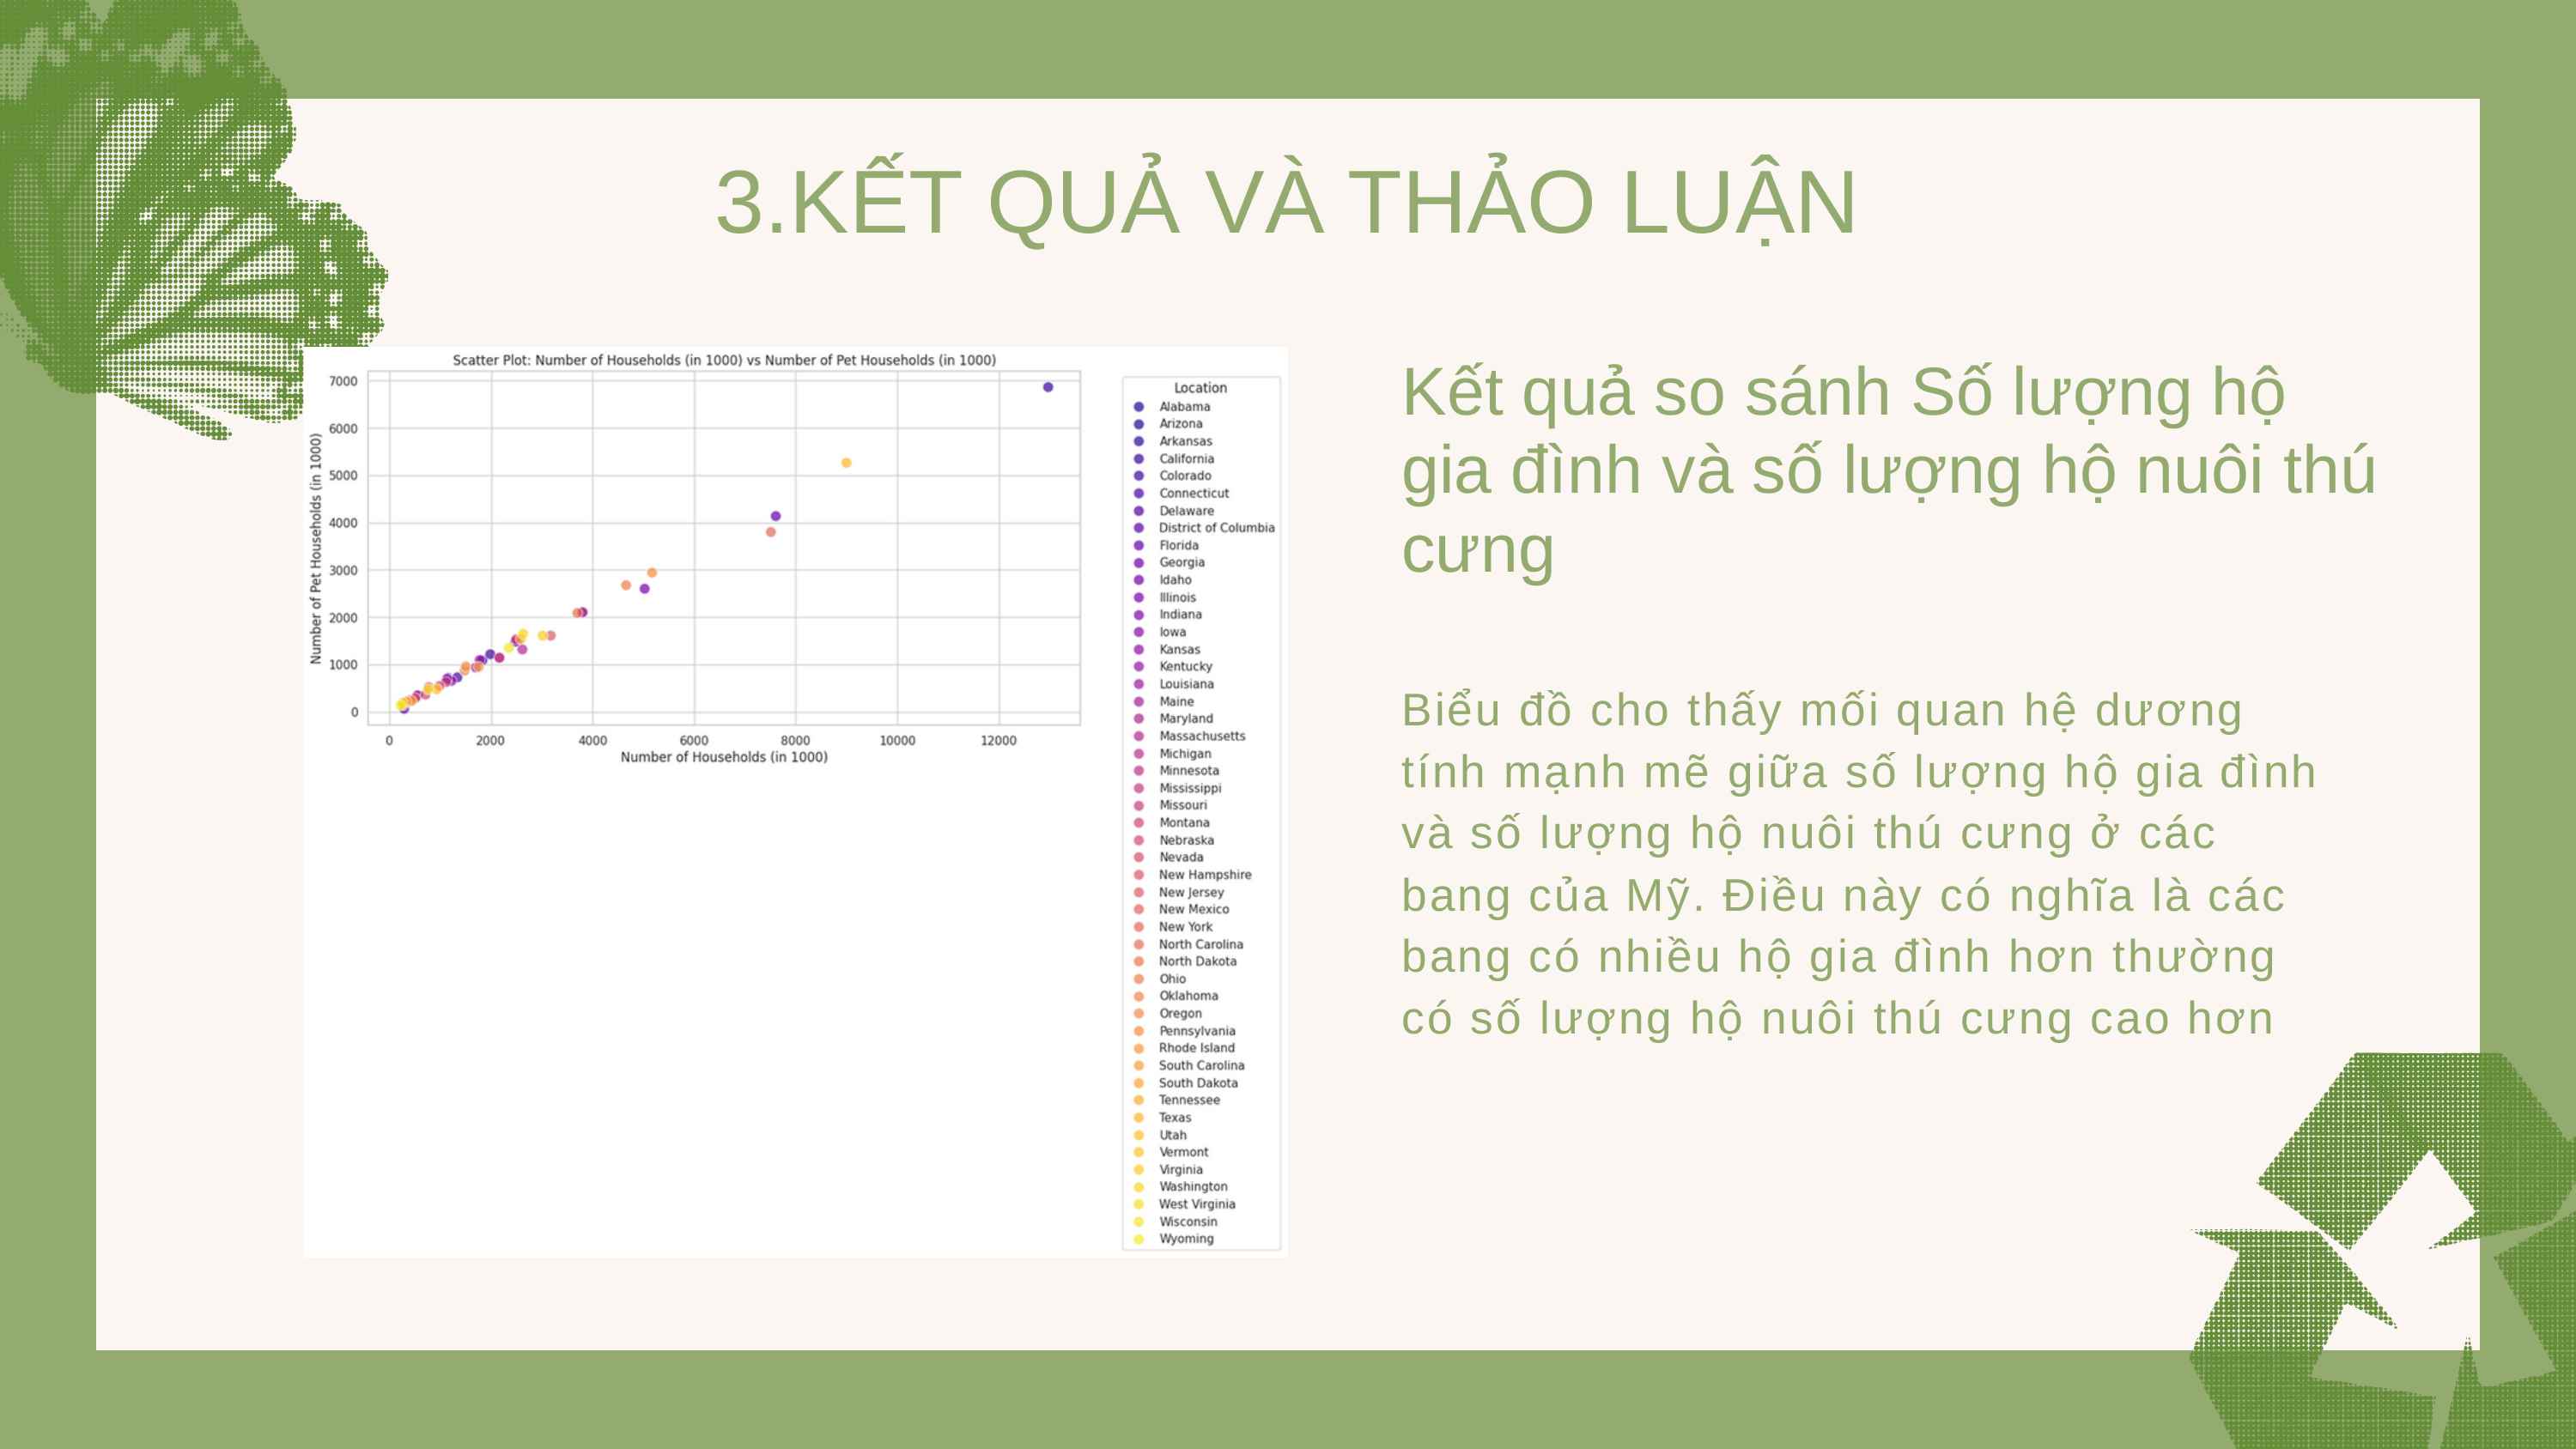

3.KẾT QUẢ VÀ THẢO LUẬN

Kết quả so sánh Số lượng hộ gia đình và số lượng hộ nuôi thú cưng
Biểu đồ cho thấy mối quan hệ dương tính mạnh mẽ giữa số lượng hộ gia đình và số lượng hộ nuôi thú cưng ở các bang của Mỹ. Điều này có nghĩa là các bang có nhiều hộ gia đình hơn thường có số lượng hộ nuôi thú cưng cao hơn